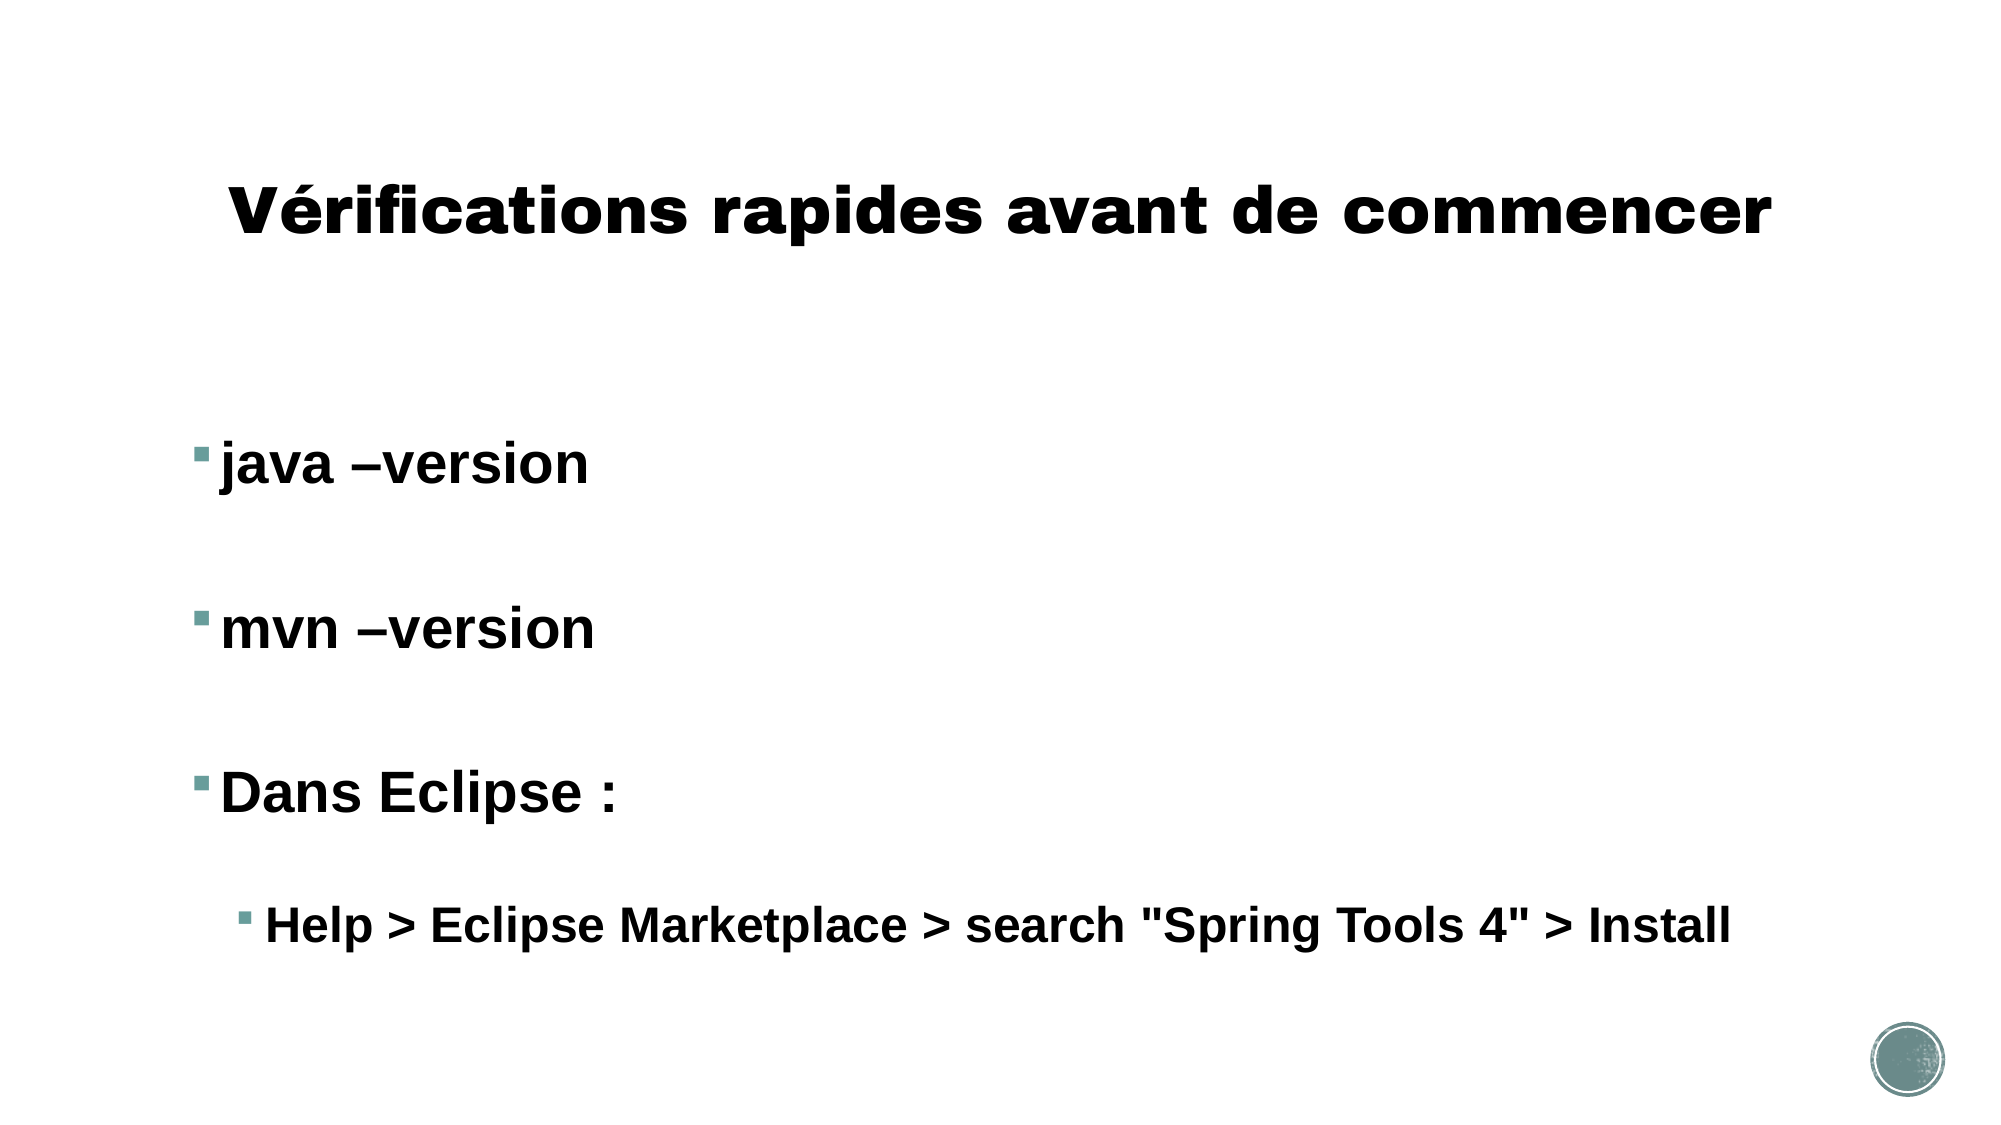

# Vérifications rapides avant de commencer
java –version
mvn –version
Dans Eclipse :
Help > Eclipse Marketplace > search "Spring Tools 4" > Install